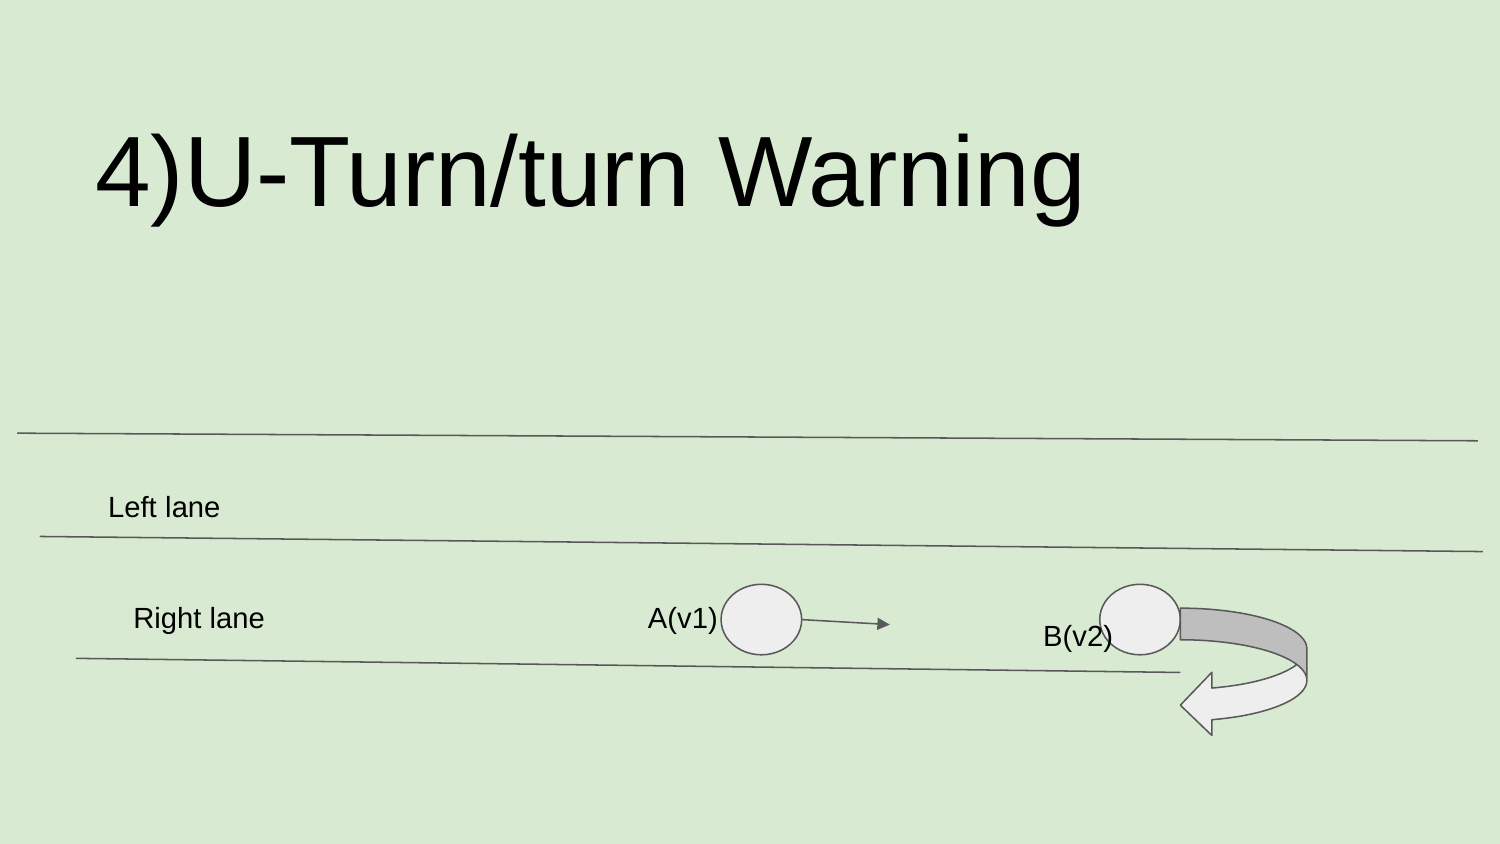

# 4)U-Turn/turn Warning

Left lane
Right lane
A(v1)

B(v2)